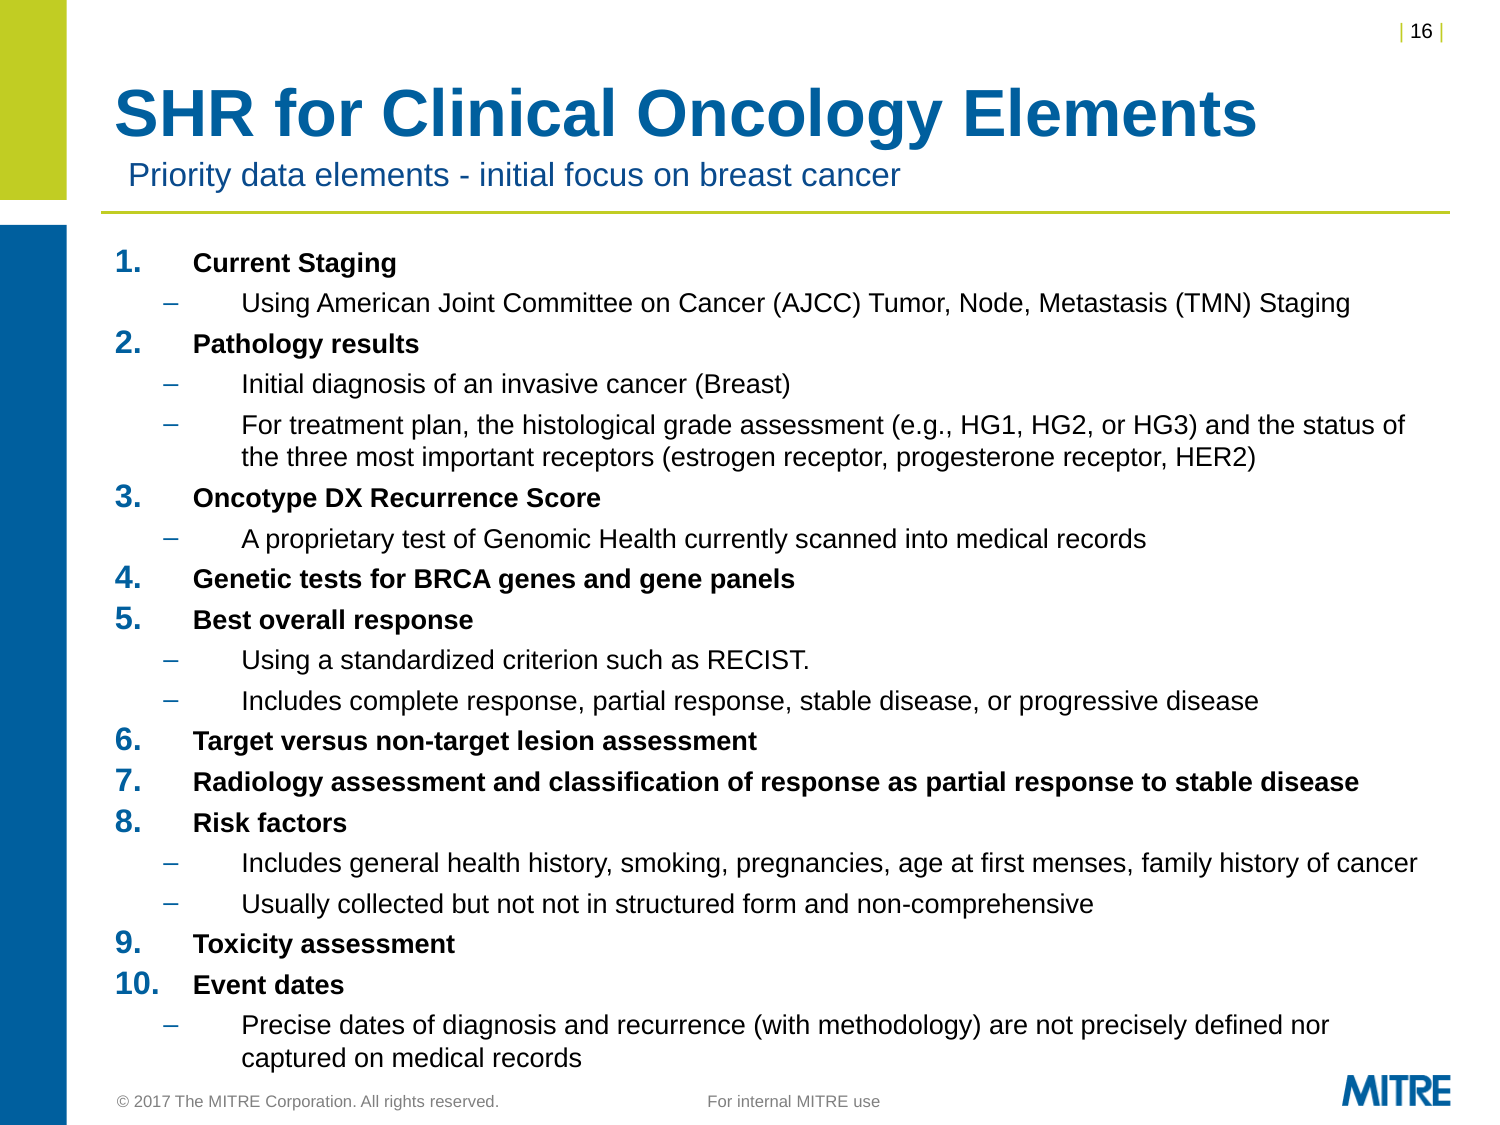

# SHR for Clinical Oncology Elements
Priority data elements - initial focus on breast cancer
Current Staging
Using American Joint Committee on Cancer (AJCC) Tumor, Node, Metastasis (TMN) Staging
Pathology results
Initial diagnosis of an invasive cancer (Breast)
For treatment plan, the histological grade assessment (e.g., HG1, HG2, or HG3) and the status of the three most important receptors (estrogen receptor, progesterone receptor, HER2)
Oncotype DX Recurrence Score
A proprietary test of Genomic Health currently scanned into medical records
Genetic tests for BRCA genes and gene panels
Best overall response
Using a standardized criterion such as RECIST.
Includes complete response, partial response, stable disease, or progressive disease
Target versus non-target lesion assessment
Radiology assessment and classification of response as partial response to stable disease
Risk factors
Includes general health history, smoking, pregnancies, age at first menses, family history of cancer
Usually collected but not not in structured form and non-comprehensive
Toxicity assessment
Event dates
Precise dates of diagnosis and recurrence (with methodology) are not precisely defined nor captured on medical records
© 2017 The MITRE Corporation. All rights reserved. 	For internal MITRE use